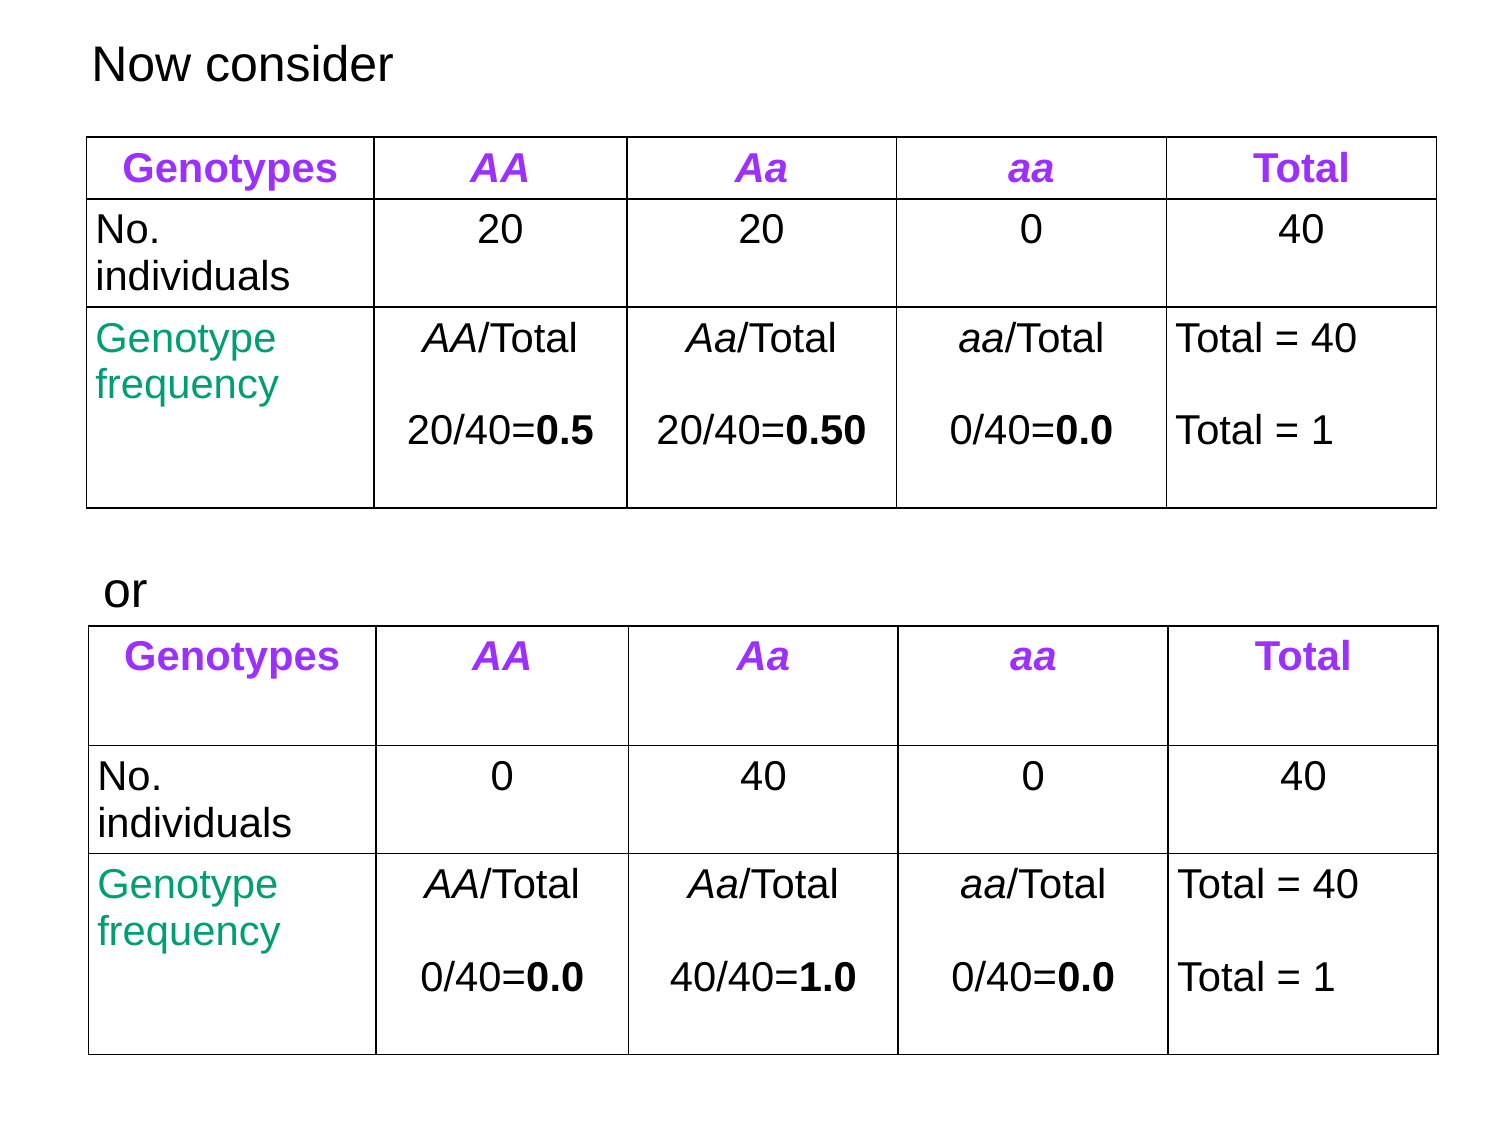

Now consider
| Genotypes | AA | Aa | aa | Total |
| --- | --- | --- | --- | --- |
| No. individuals | 20 | 20 | 0 | 40 |
| Genotype frequency | AA/Total 20/40=0.5 | Aa/Total 20/40=0.50 | aa/Total 0/40=0.0 | Total = 40 Total = 1 |
or
| Genotypes | AA | Aa | aa | Total |
| --- | --- | --- | --- | --- |
| No. individuals | 0 | 40 | 0 | 40 |
| Genotype frequency | AA/Total 0/40=0.0 | Aa/Total 40/40=1.0 | aa/Total 0/40=0.0 | Total = 40 Total = 1 |